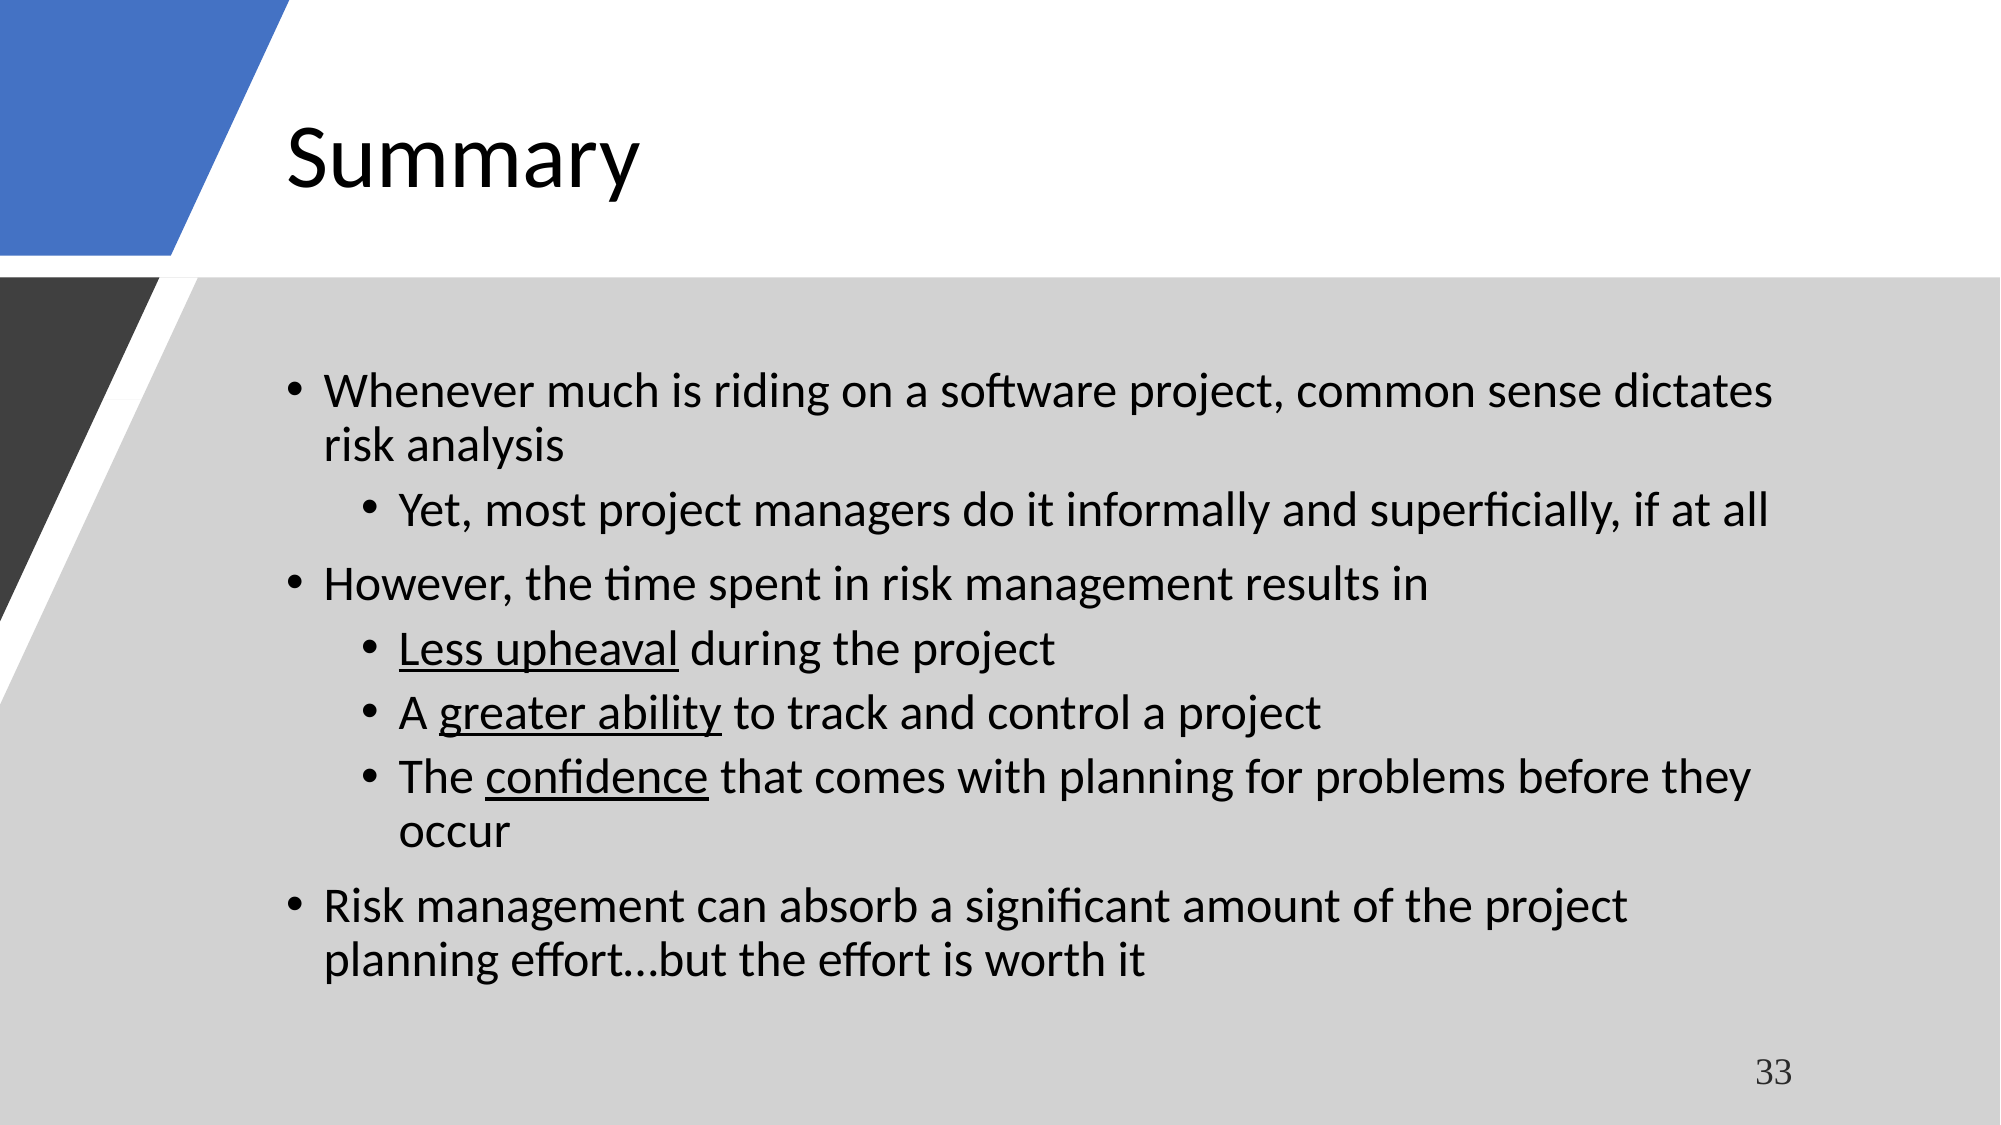

# Summary

Whenever much is riding on a software project, common sense dictates risk analysis
Yet, most project managers do it informally and superficially, if at all
However, the time spent in risk management results in
Less upheaval during the project
A greater ability to track and control a project
The confidence that comes with planning for problems before they occur
Risk management can absorb a significant amount of the project planning effort…but the effort is worth it

33